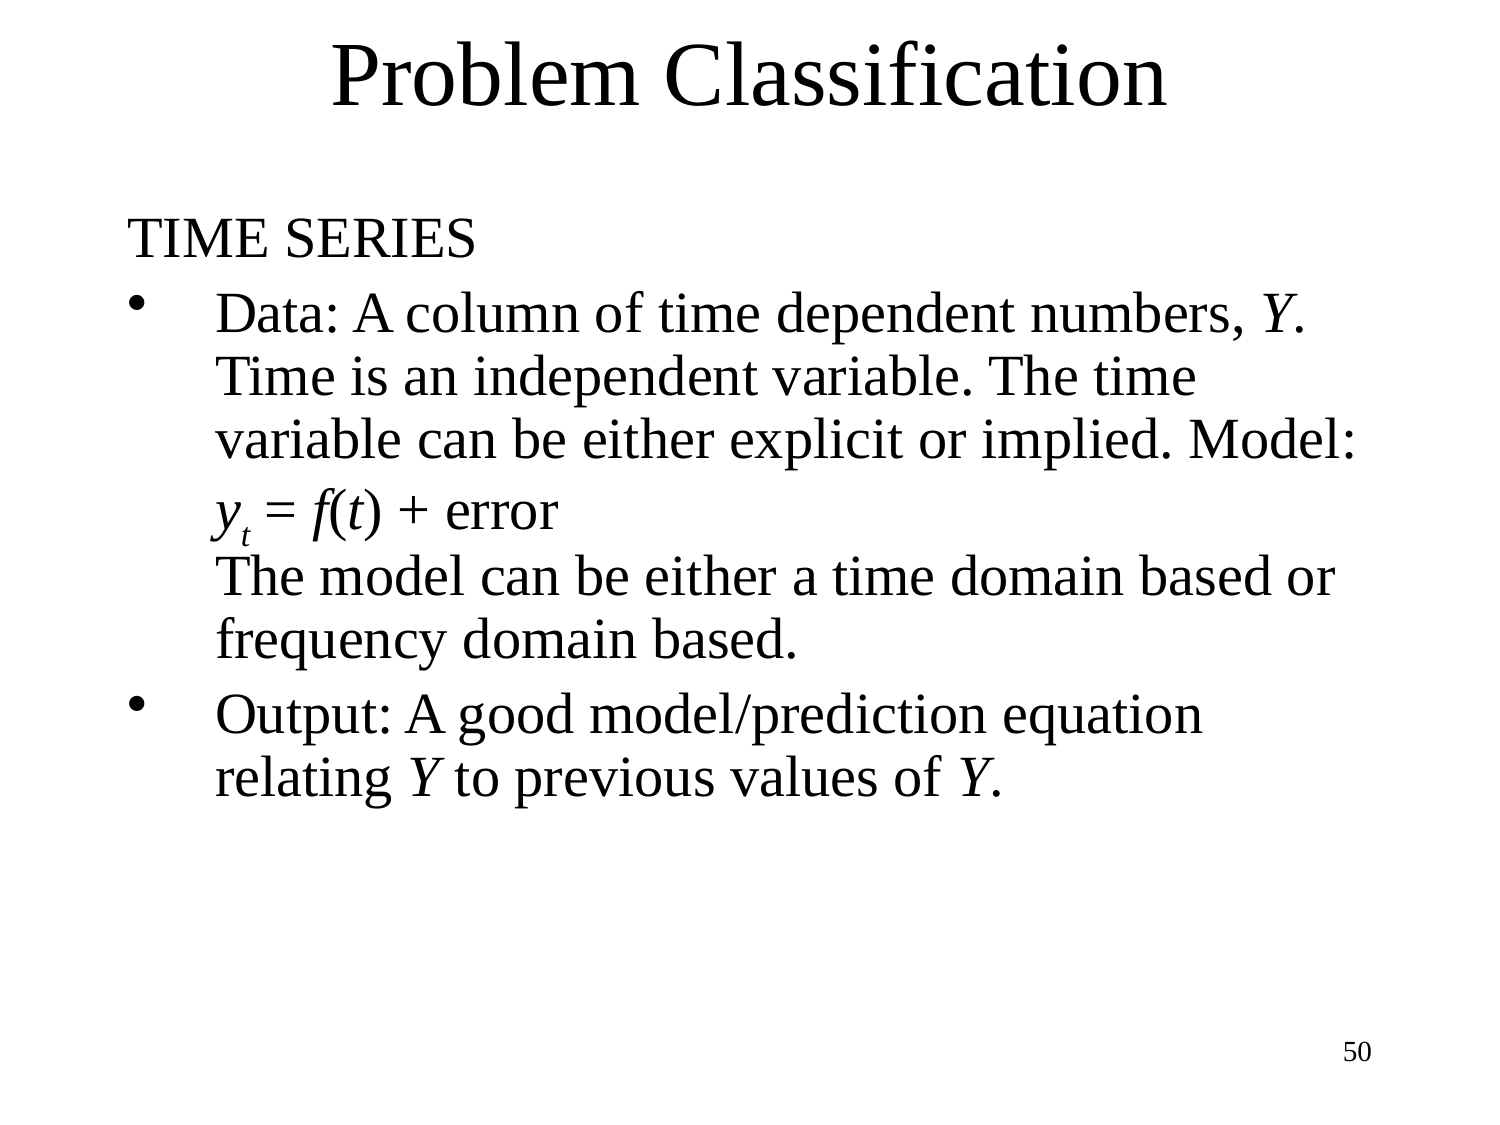

# Problem Classification
TIME SERIES
Data: A column of time dependent numbers, Y. Time is an independent variable. The time variable can be either explicit or implied. Model: yt = f(t) + error
The model can be either a time domain based or frequency domain based.
Output: A good model/prediction equation relating Y to previous values of Y.
50